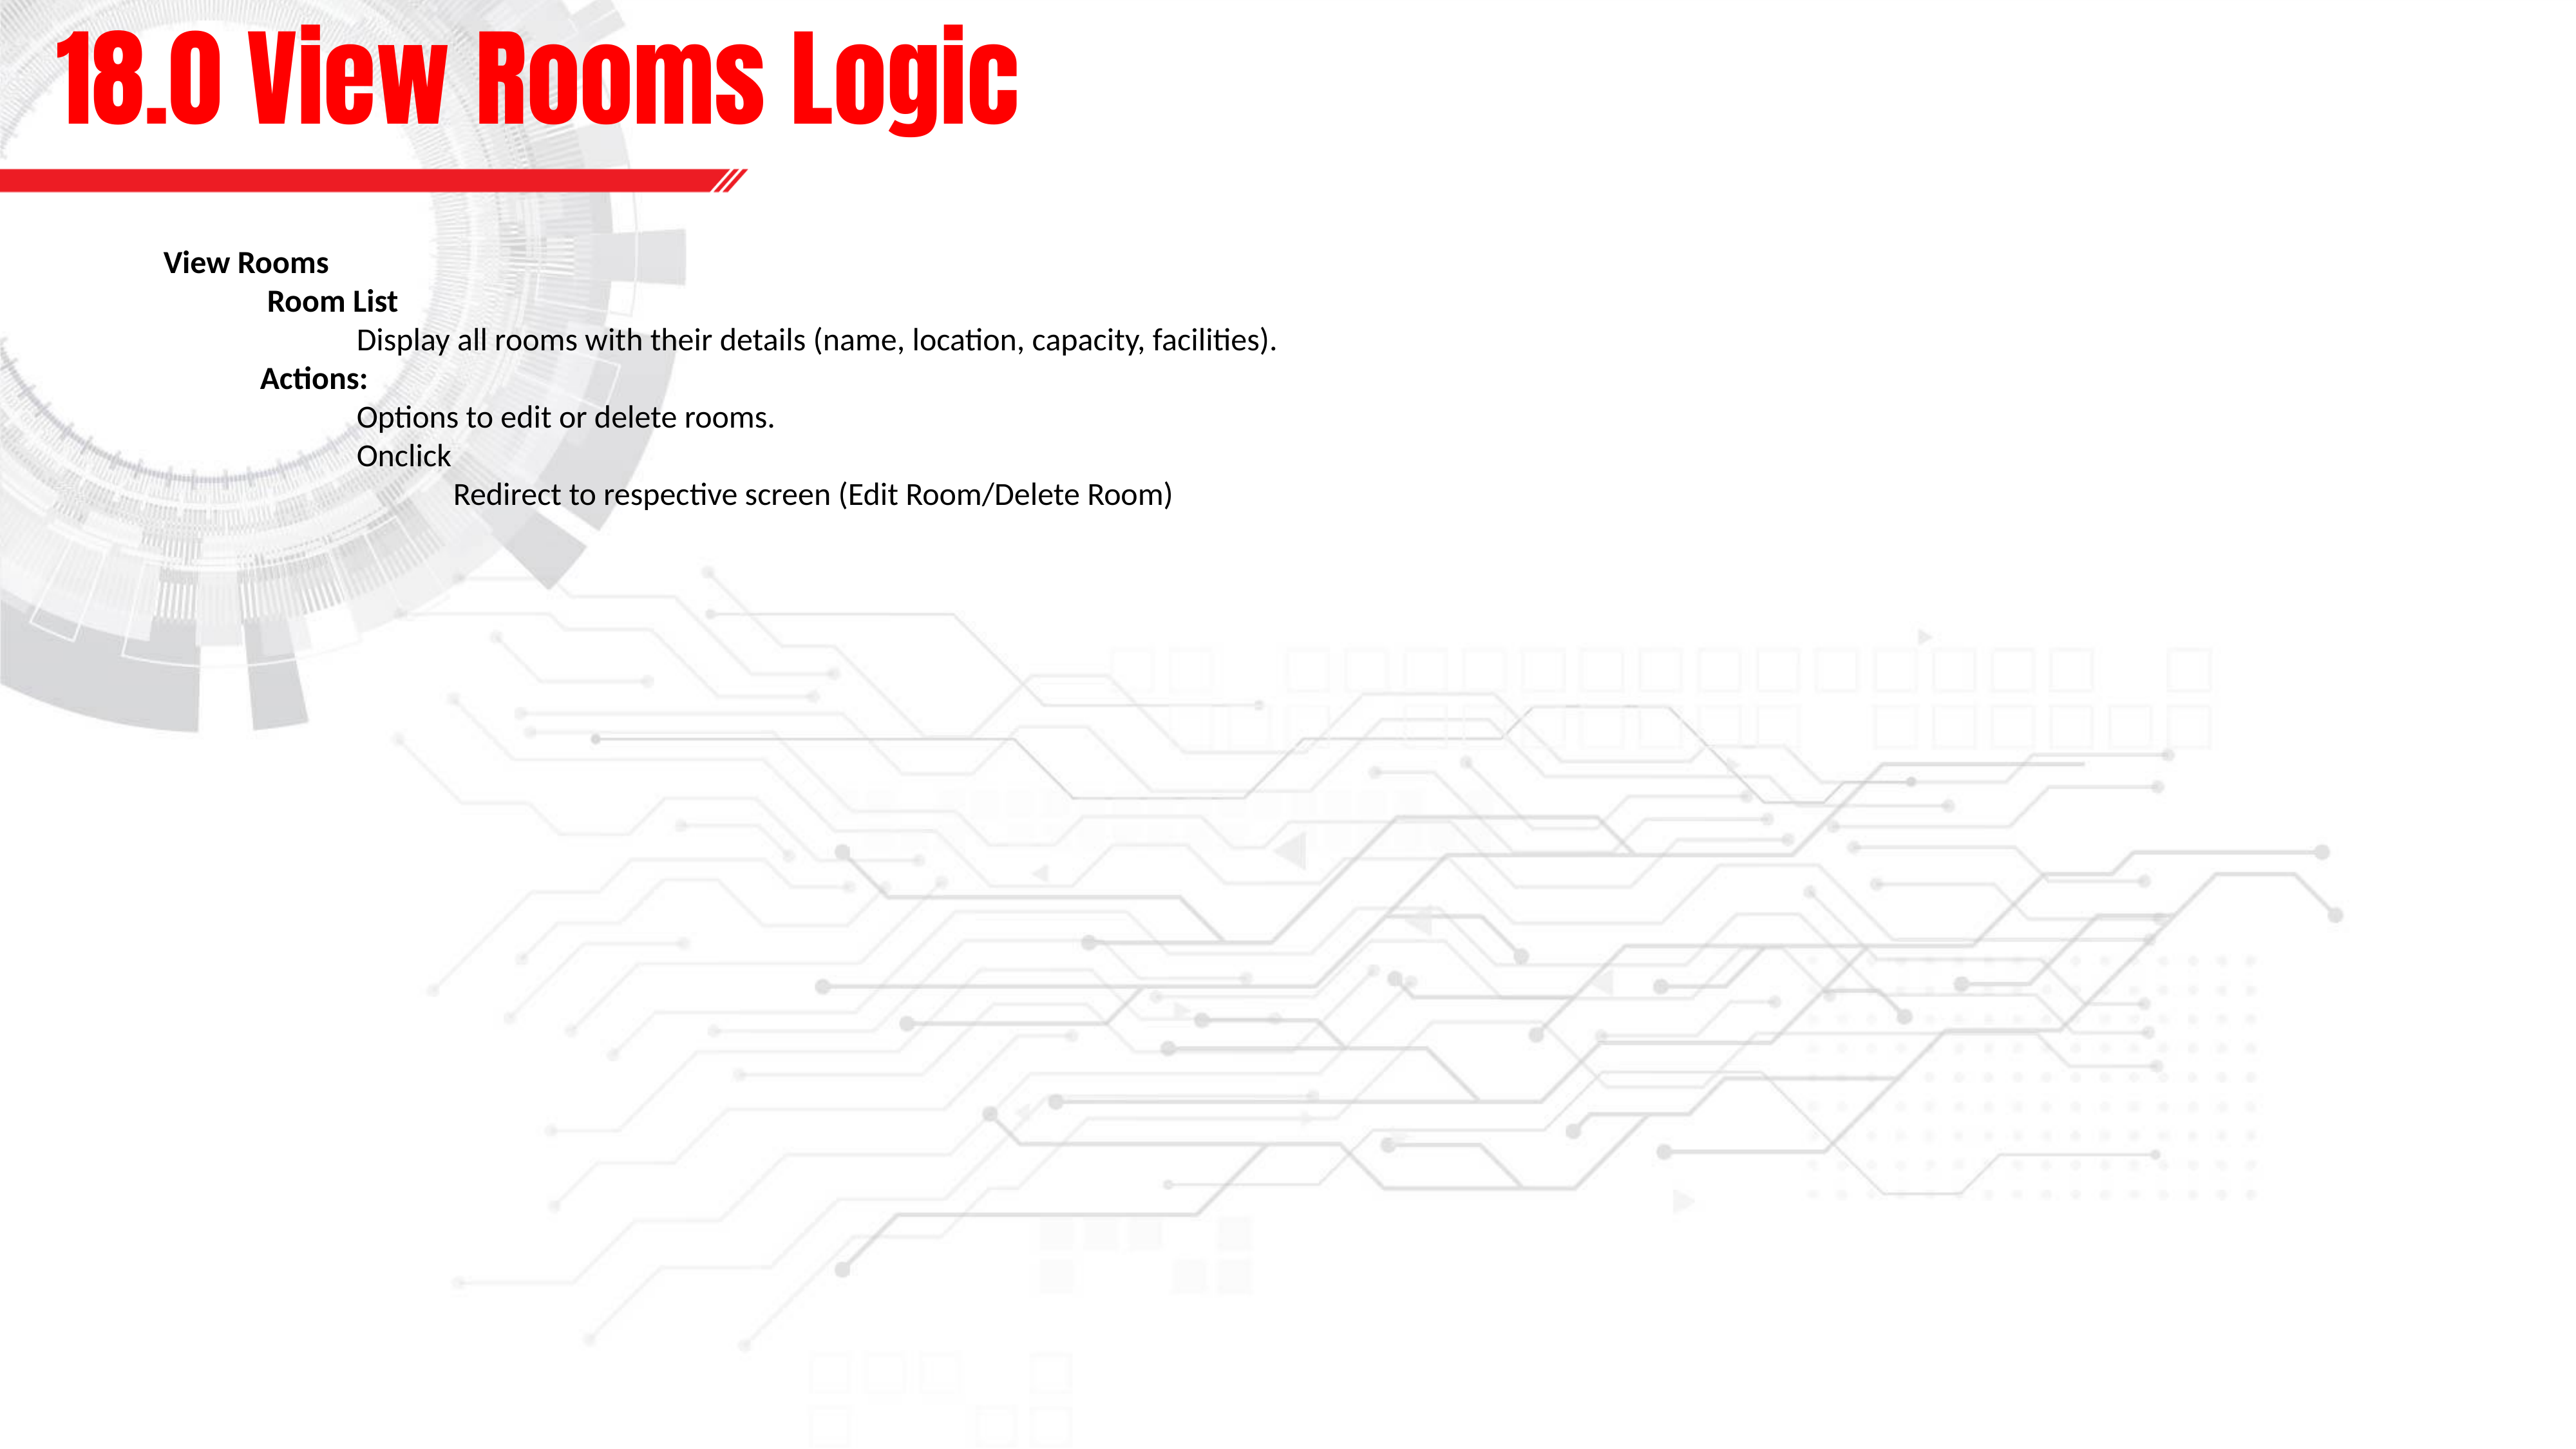

18.0 View Rooms Logic
View Rooms
	 Room List
		Display all rooms with their details (name, location, capacity, facilities).
	Actions:
		Options to edit or delete rooms.
		Onclick
			Redirect to respective screen (Edit Room/Delete Room)